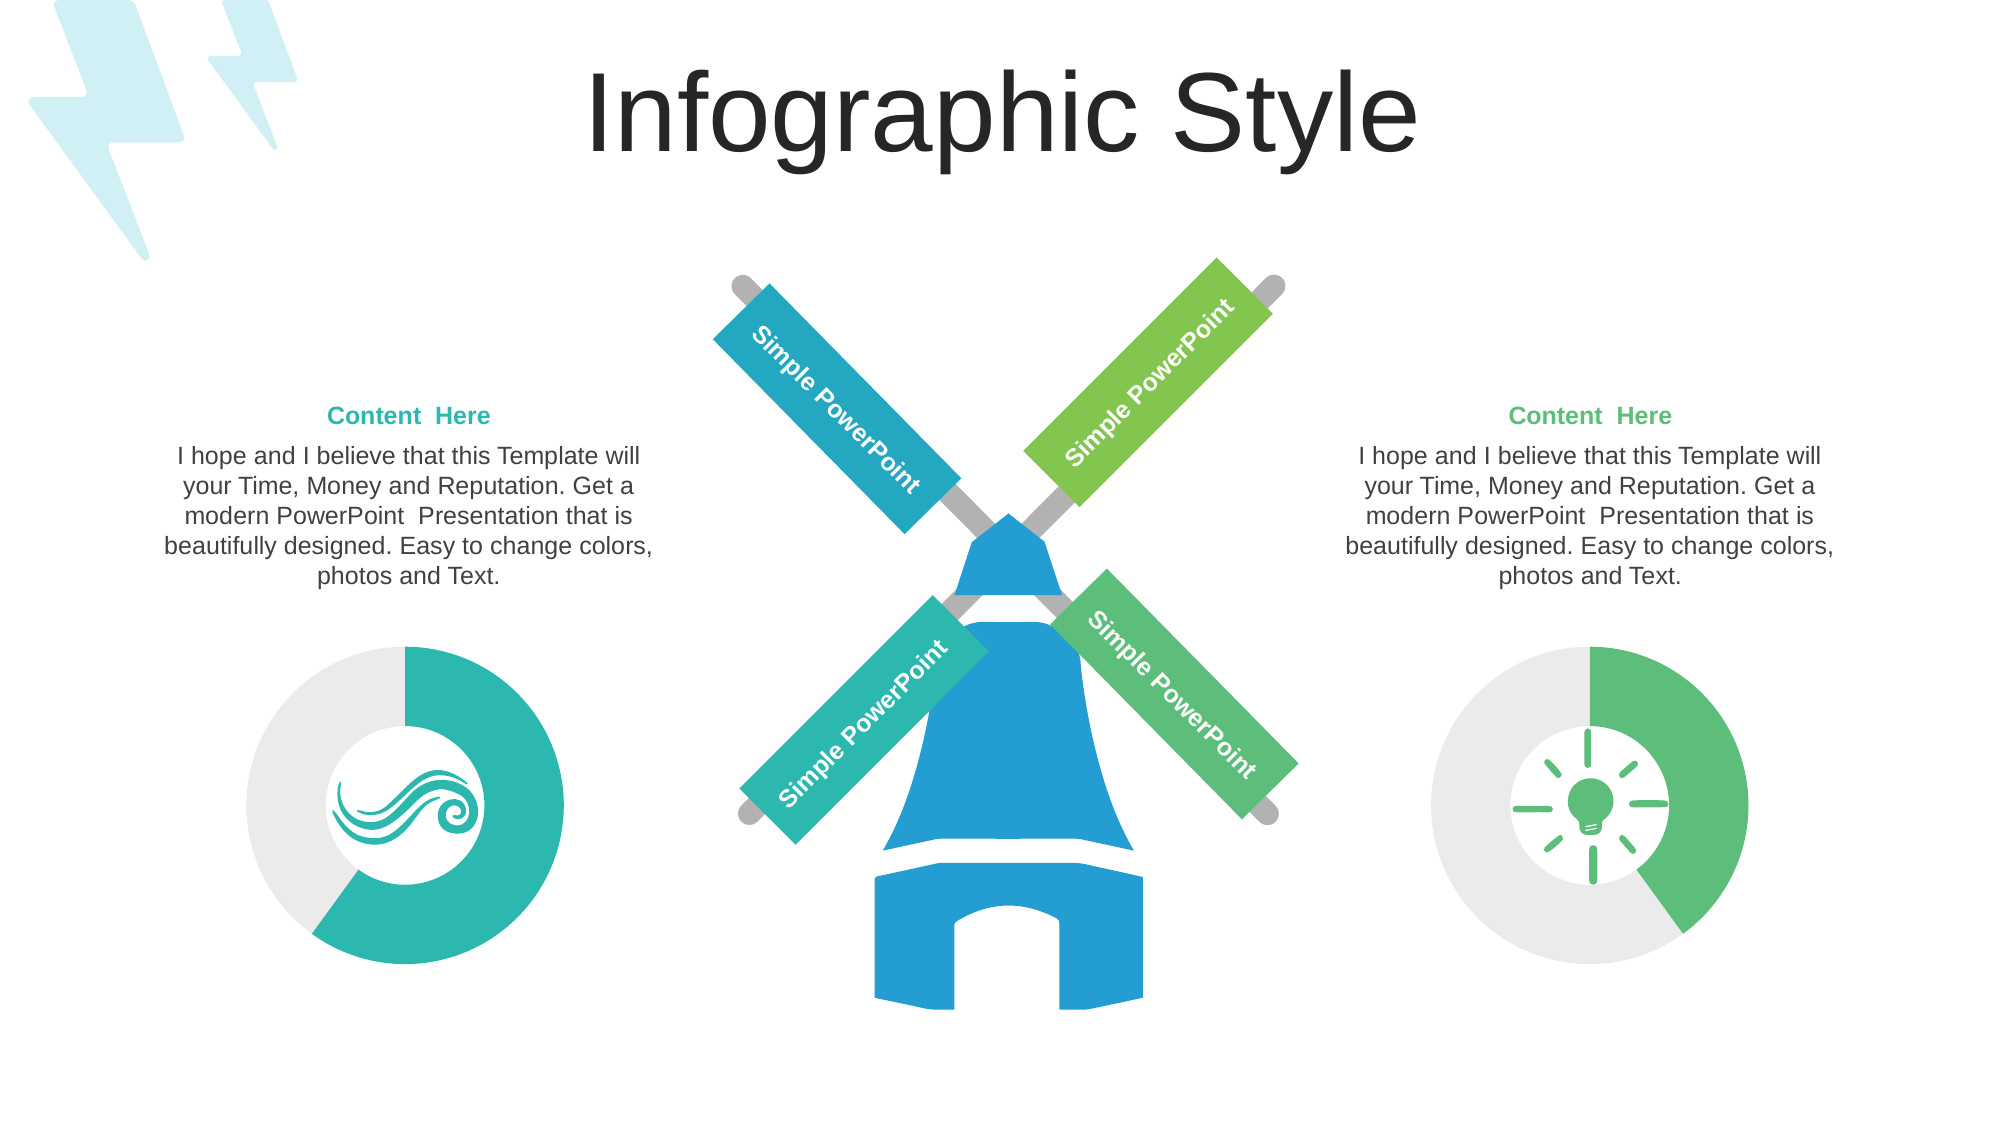

Infographic Style

Simple PowerPoint
Simple PowerPoint
Content  Here
I hope and I believe that this Template will your Time, Money and Reputation. Get a modern PowerPoint  Presentation that is beautifully designed. Easy to change colors, photos and Text.
Content  Here
I hope and I believe that this Template will your Time, Money and Reputation. Get a modern PowerPoint  Presentation that is beautifully designed. Easy to change colors, photos and Text.

### Chart

| Category | Sales |
|---|---|
| 1st Qtr | 6.0 |
| 2nd Qtr | 4.0 |

### Chart

| Category | Sales |
|---|---|
| 1st Qtr | 4.0 |
| 2nd Qtr | 6.0 |
Simple PowerPoint
Simple PowerPoint